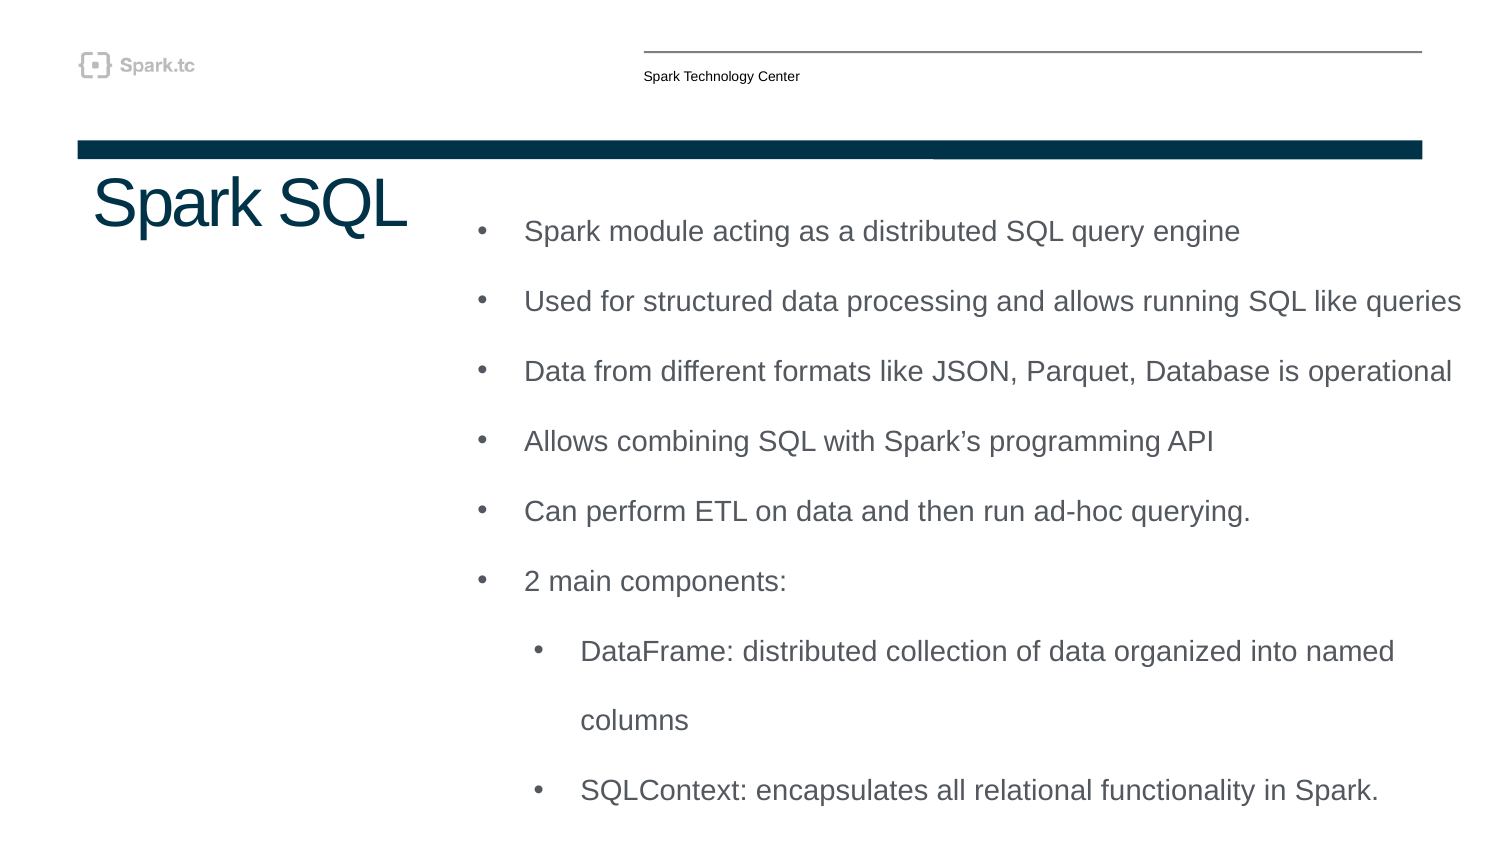

# Spark SQL
Spark module acting as a distributed SQL query engine
Used for structured data processing and allows running SQL like queries
Data from different formats like JSON, Parquet, Database is operational
Allows combining SQL with Spark’s programming API
Can perform ETL on data and then run ad-hoc querying.
2 main components:
DataFrame: distributed collection of data organized into named columns
SQLContext: encapsulates all relational functionality in Spark.